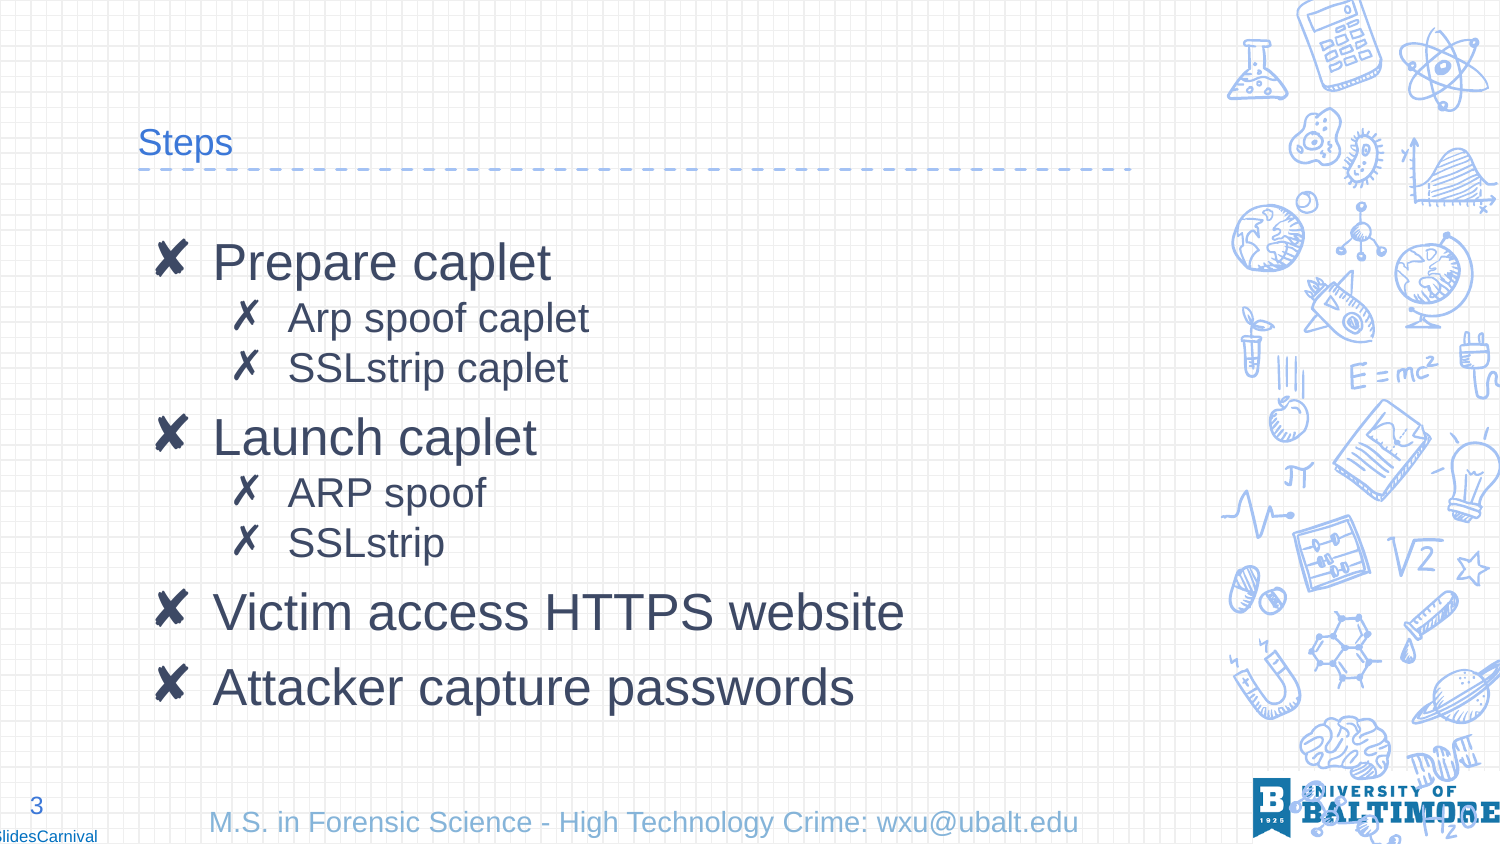

# Steps
Prepare caplet
Arp spoof caplet
SSLstrip caplet
Launch caplet
ARP spoof
SSLstrip
Victim access HTTPS website
Attacker capture passwords
3